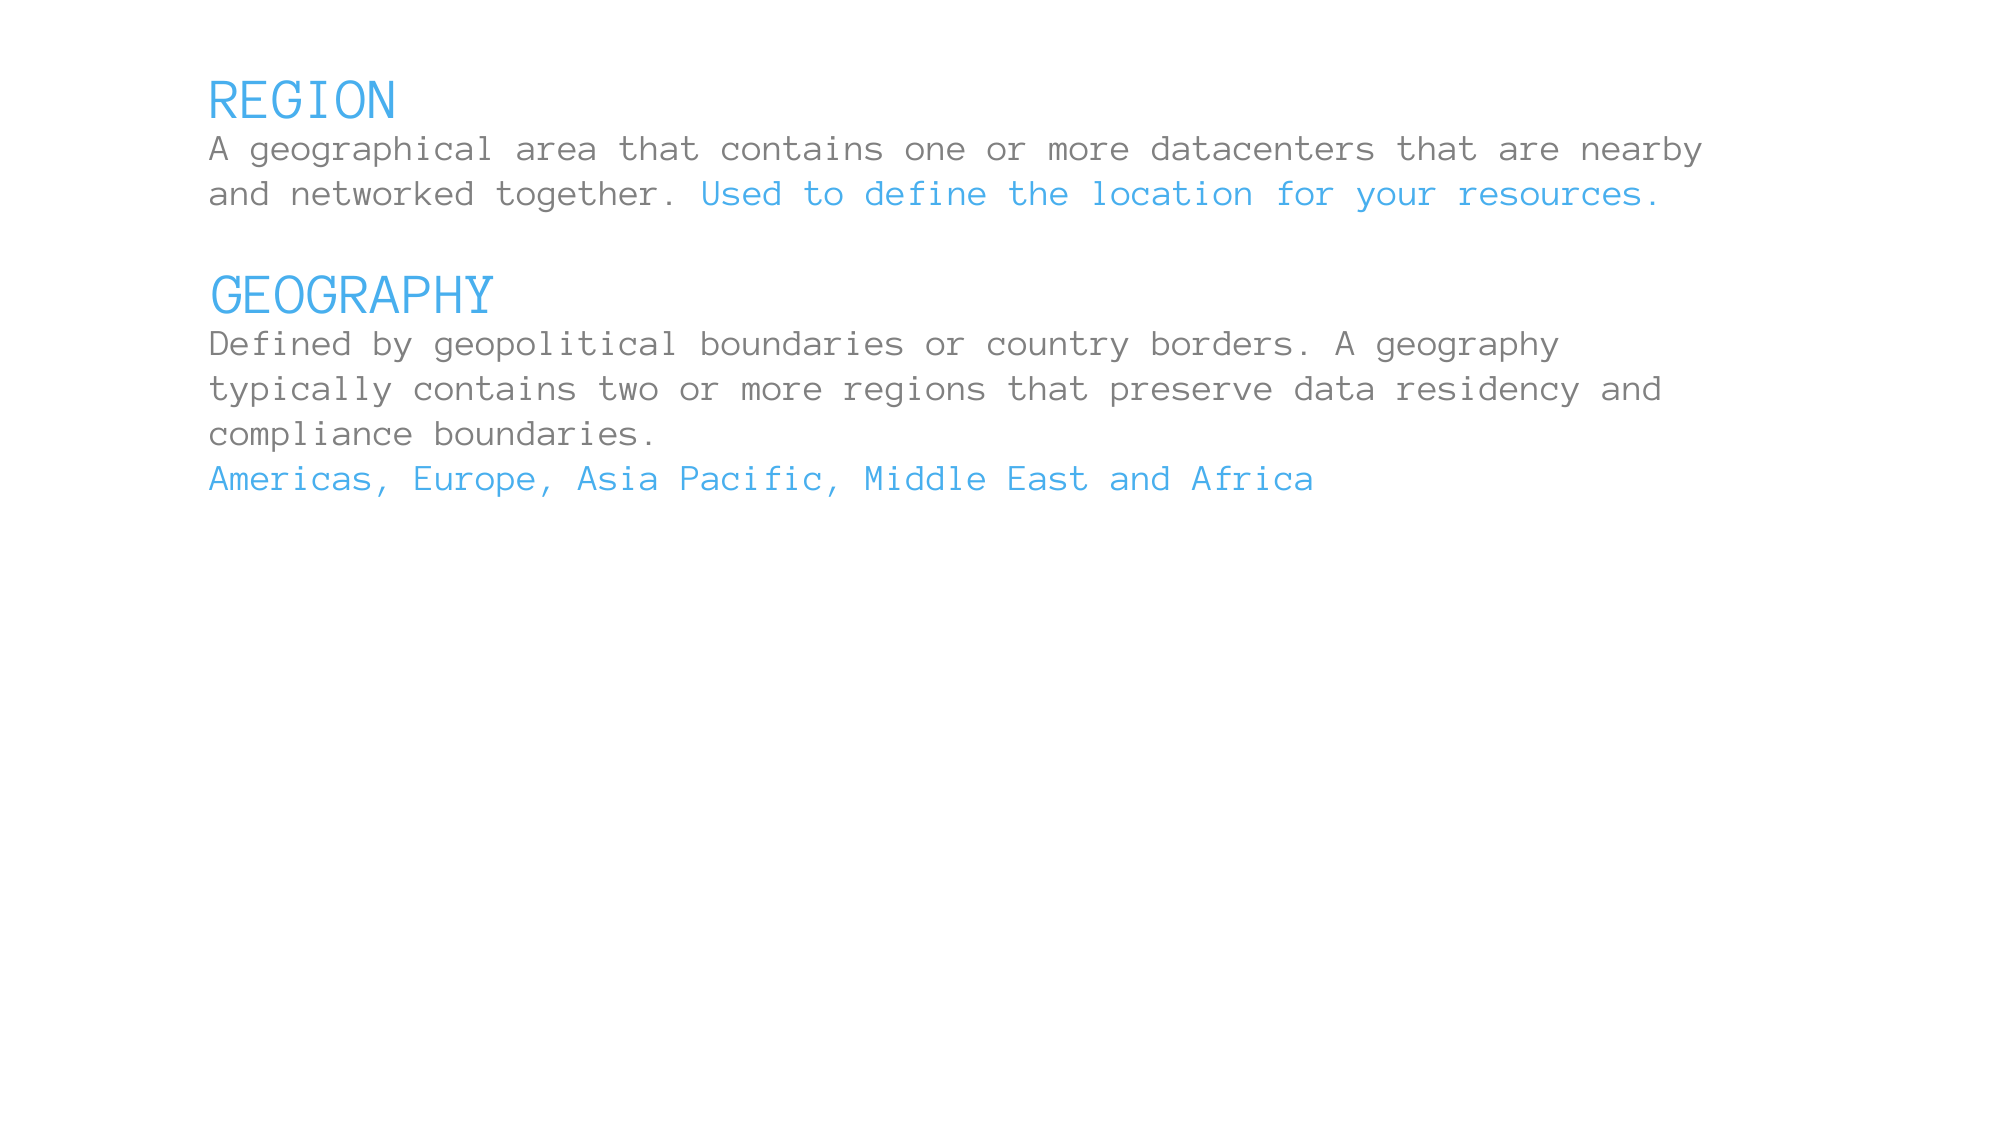

REGION
A geographical area that contains one or more datacenters that are nearby and networked together. Used to define the location for your resources.
GEOGRAPHY
Defined by geopolitical boundaries or country borders. A geography typically contains two or more regions that preserve data residency and compliance boundaries.
Americas, Europe, Asia Pacific, Middle East and Africa